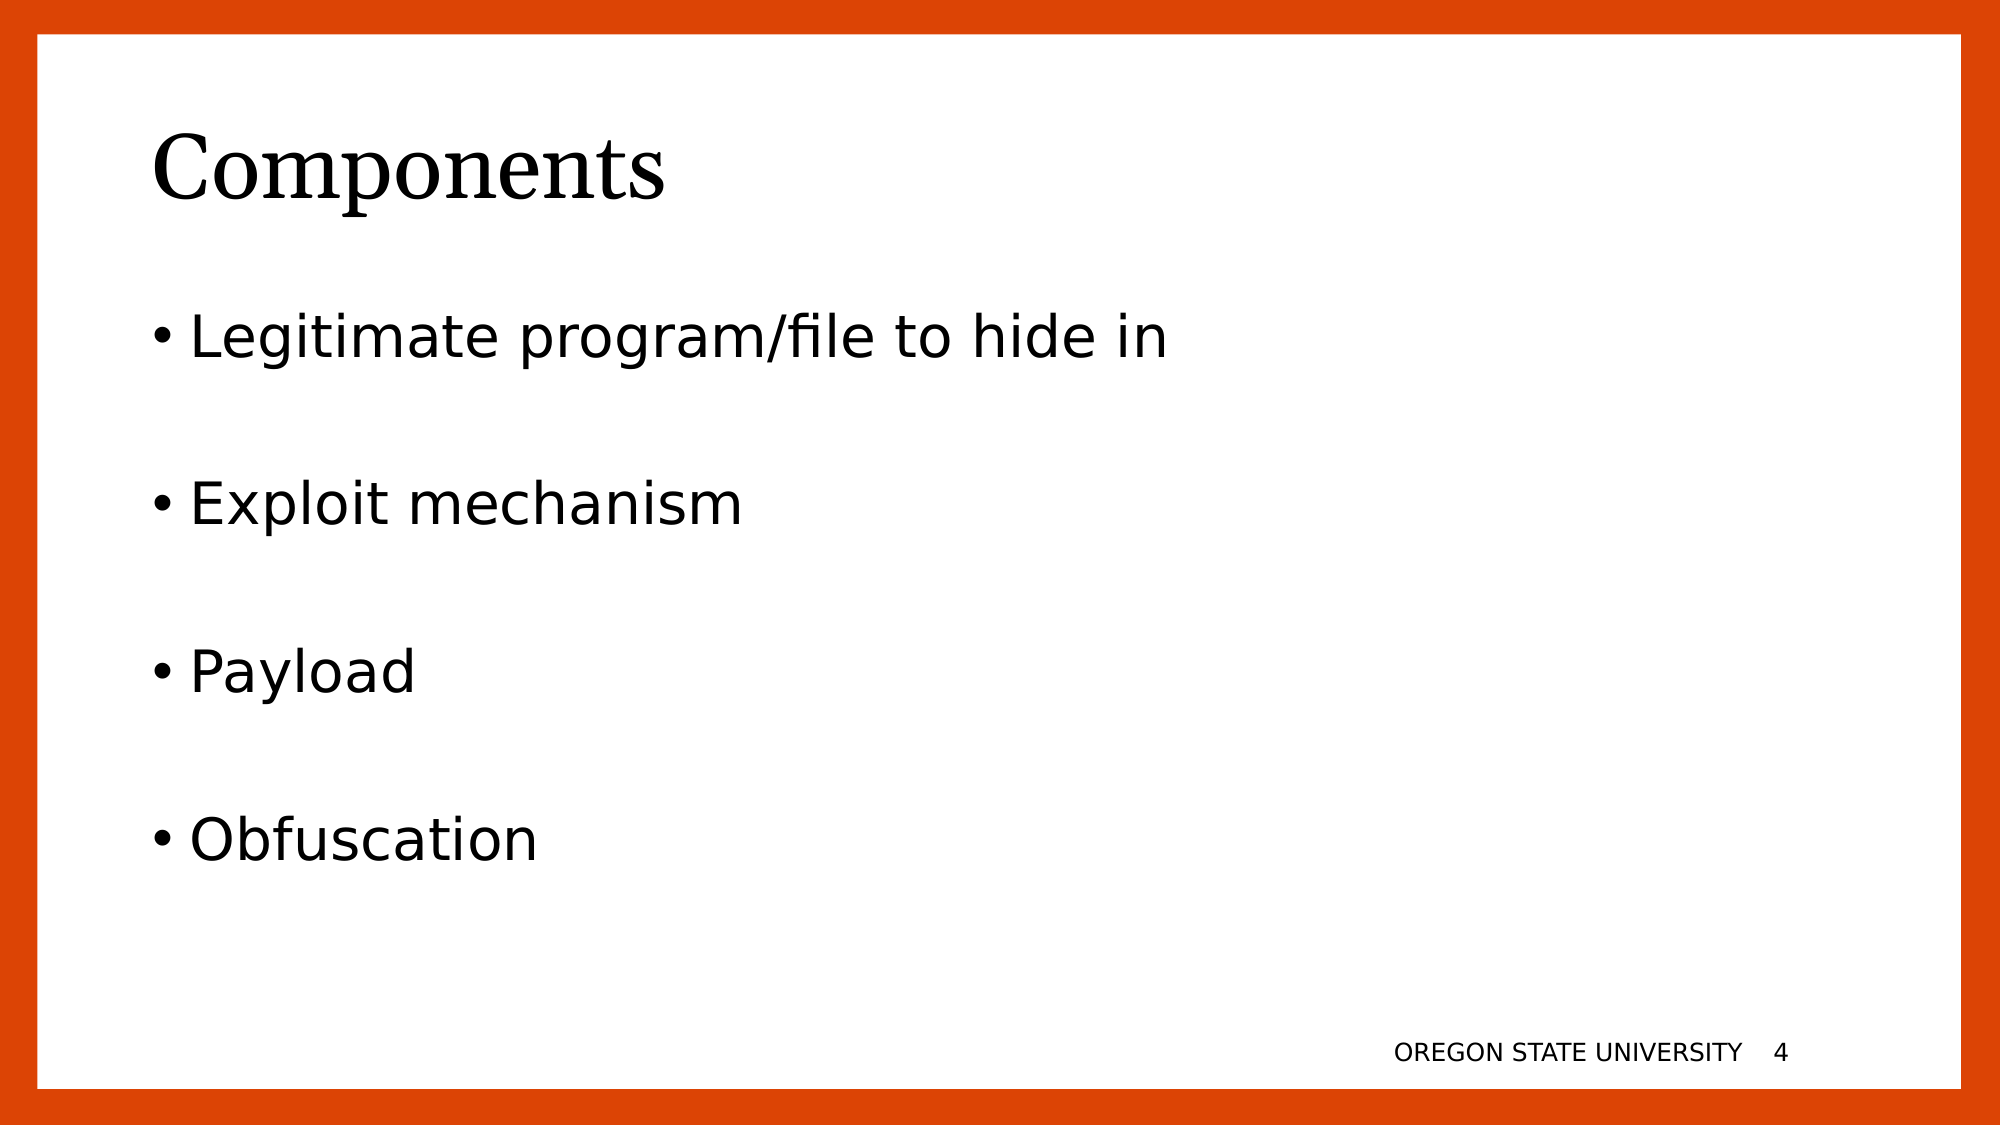

# Components
Legitimate program/file to hide in

Exploit mechanism

Payload

Obfuscation

OREGON STATE UNIVERSITY
4